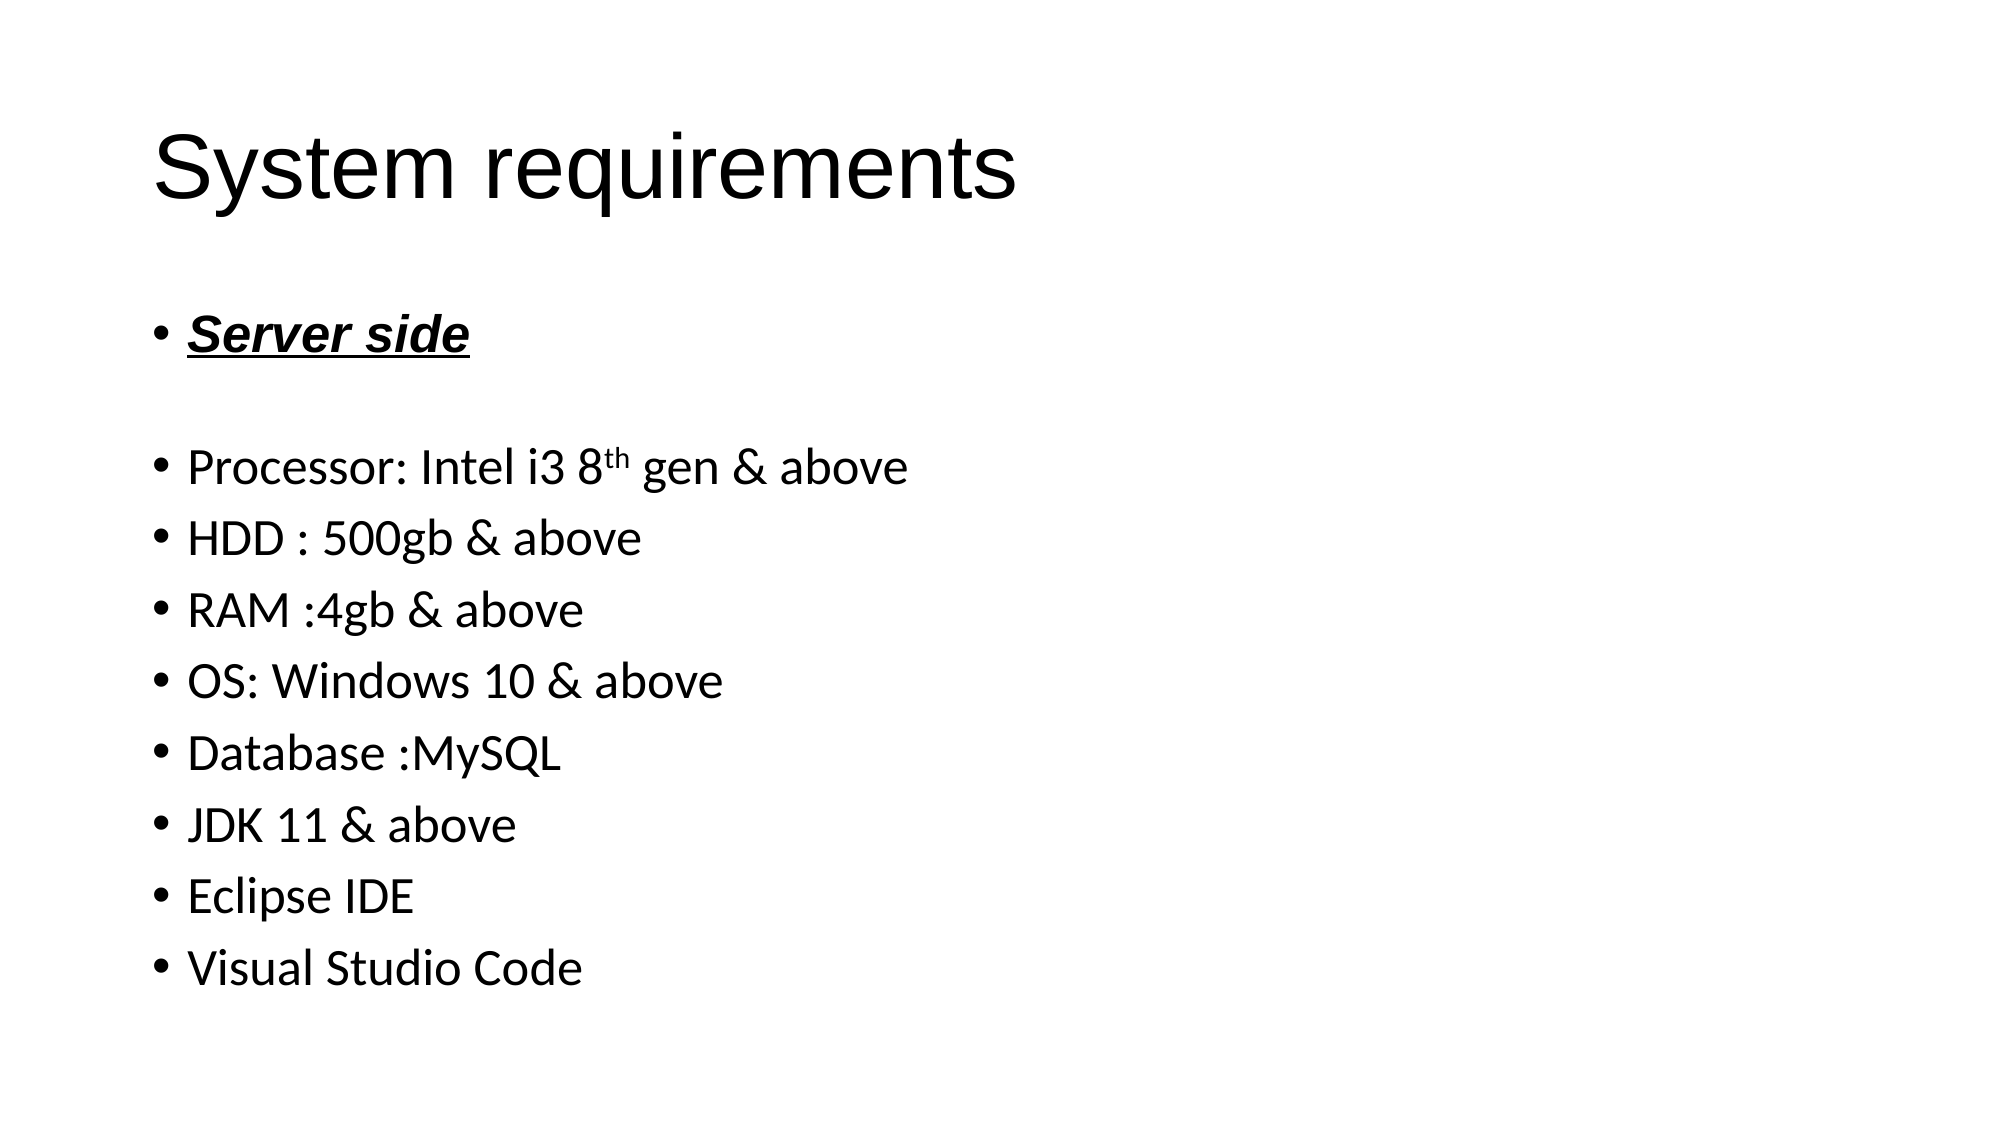

# System requirements
Server side

Processor: Intel i3 8th gen & above
HDD : 500gb & above
RAM :4gb & above
OS: Windows 10 & above
Database :MySQL
JDK 11 & above
Eclipse IDE
Visual Studio Code